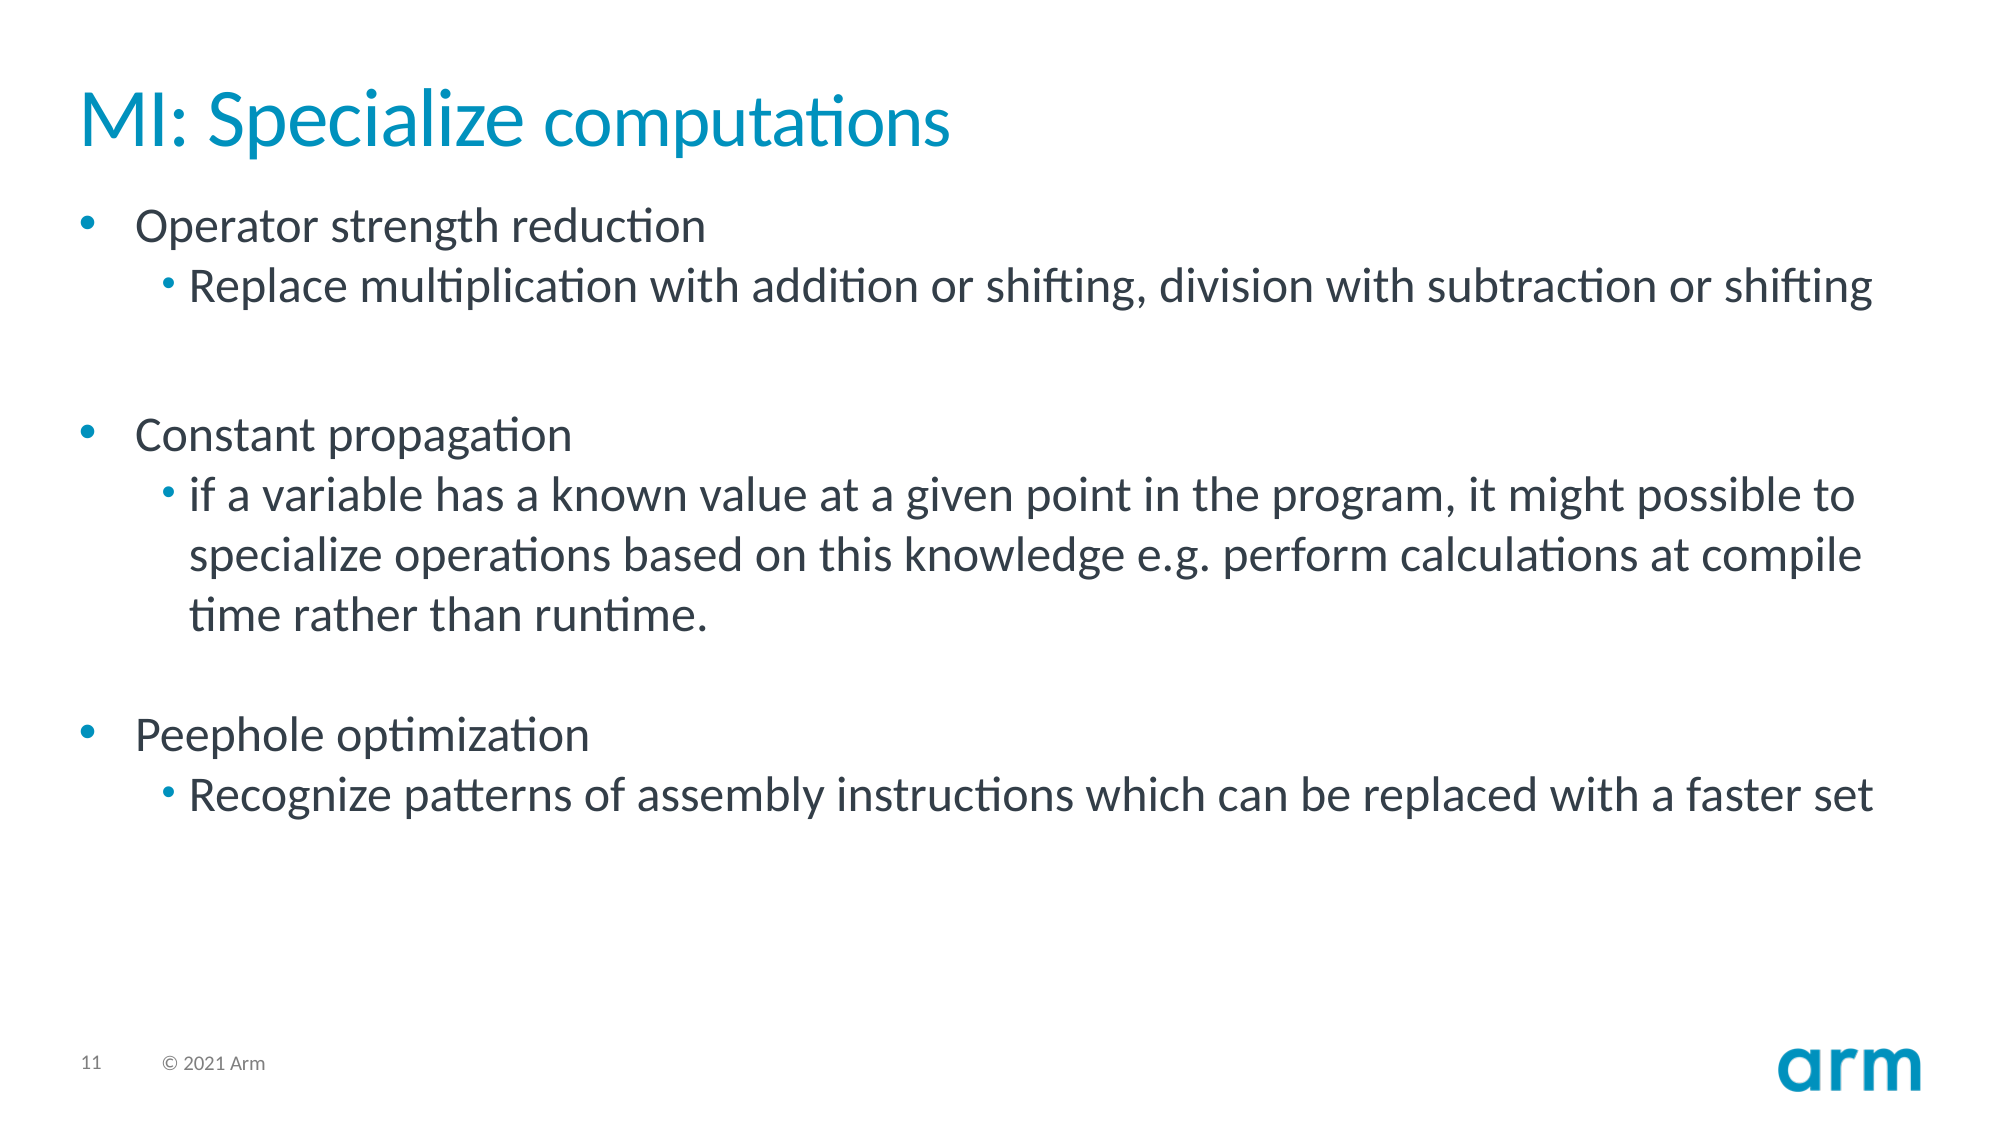

# MI: Specialize computations
Operator strength reduction
Replace multiplication with addition or shifting, division with subtraction or shifting

Constant propagation
if a variable has a known value at a given point in the program, it might possible to  specialize operations based on this knowledge e.g. perform calculations at compile time rather than runtime.

Peephole optimization
Recognize patterns of assembly instructions which can be replaced with a faster set